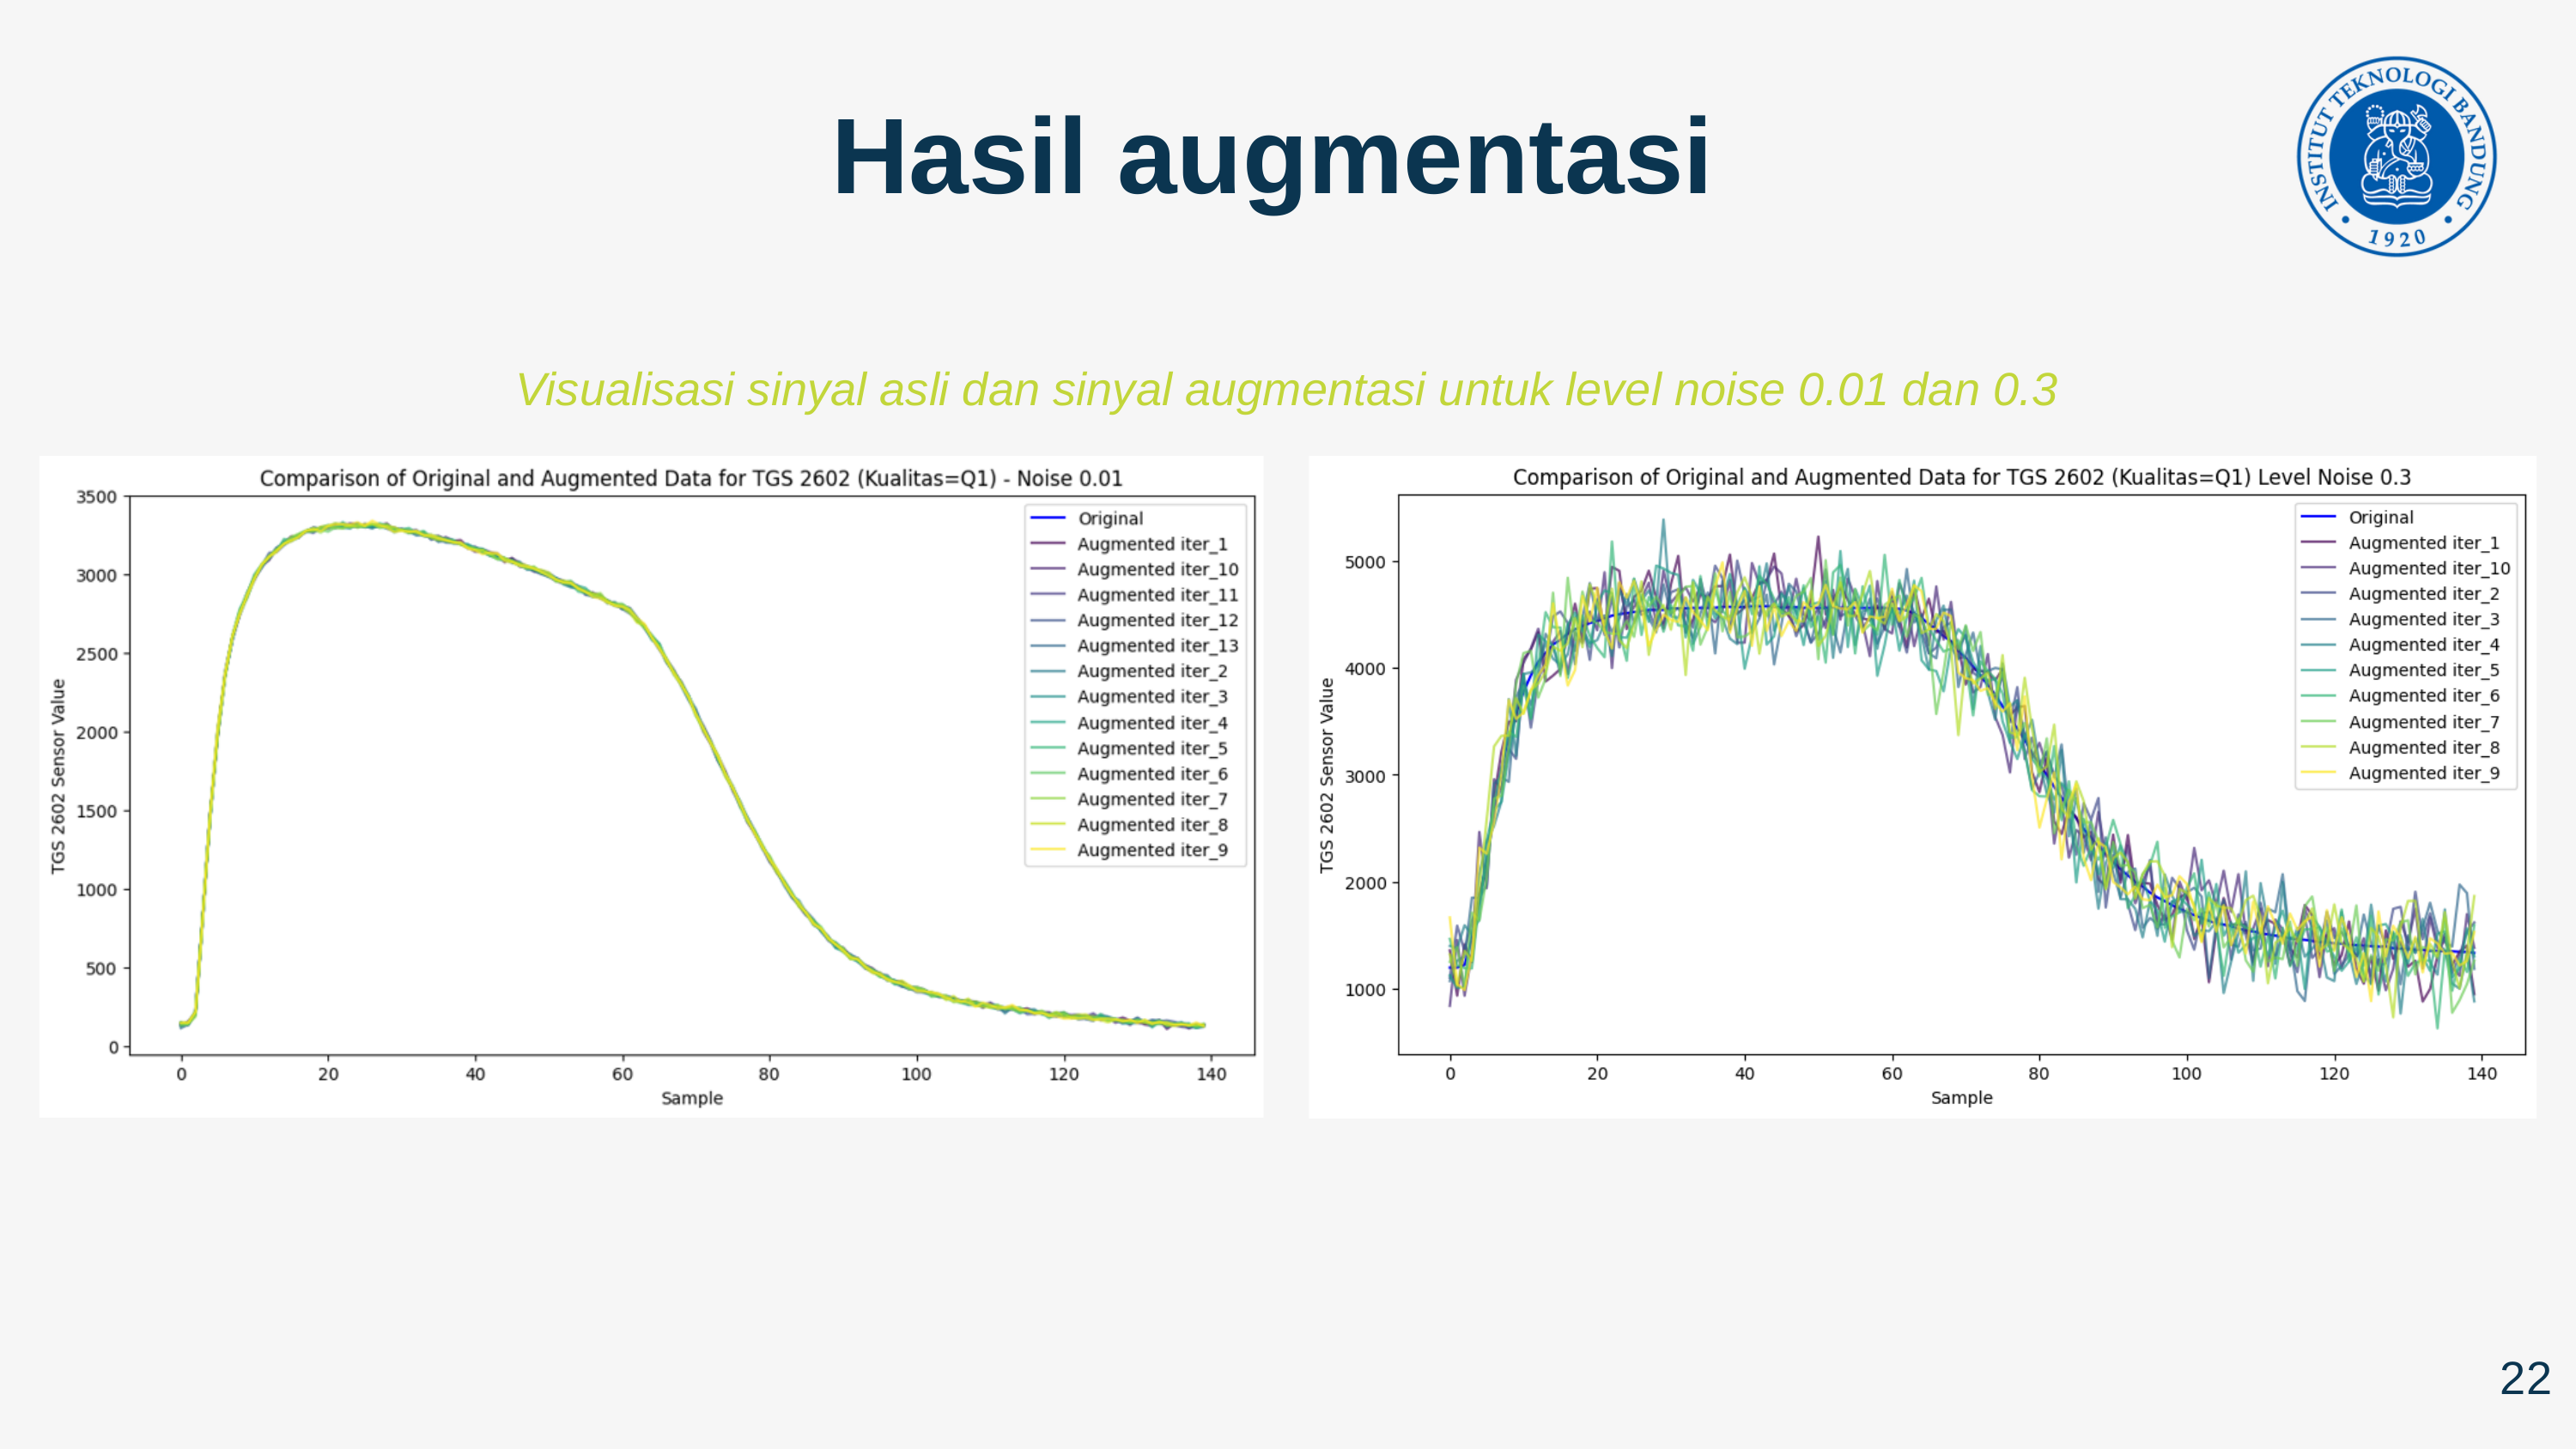

Hasil augmentasi
Visualisasi sinyal asli dan sinyal augmentasi untuk level noise 0.01 dan 0.3

22